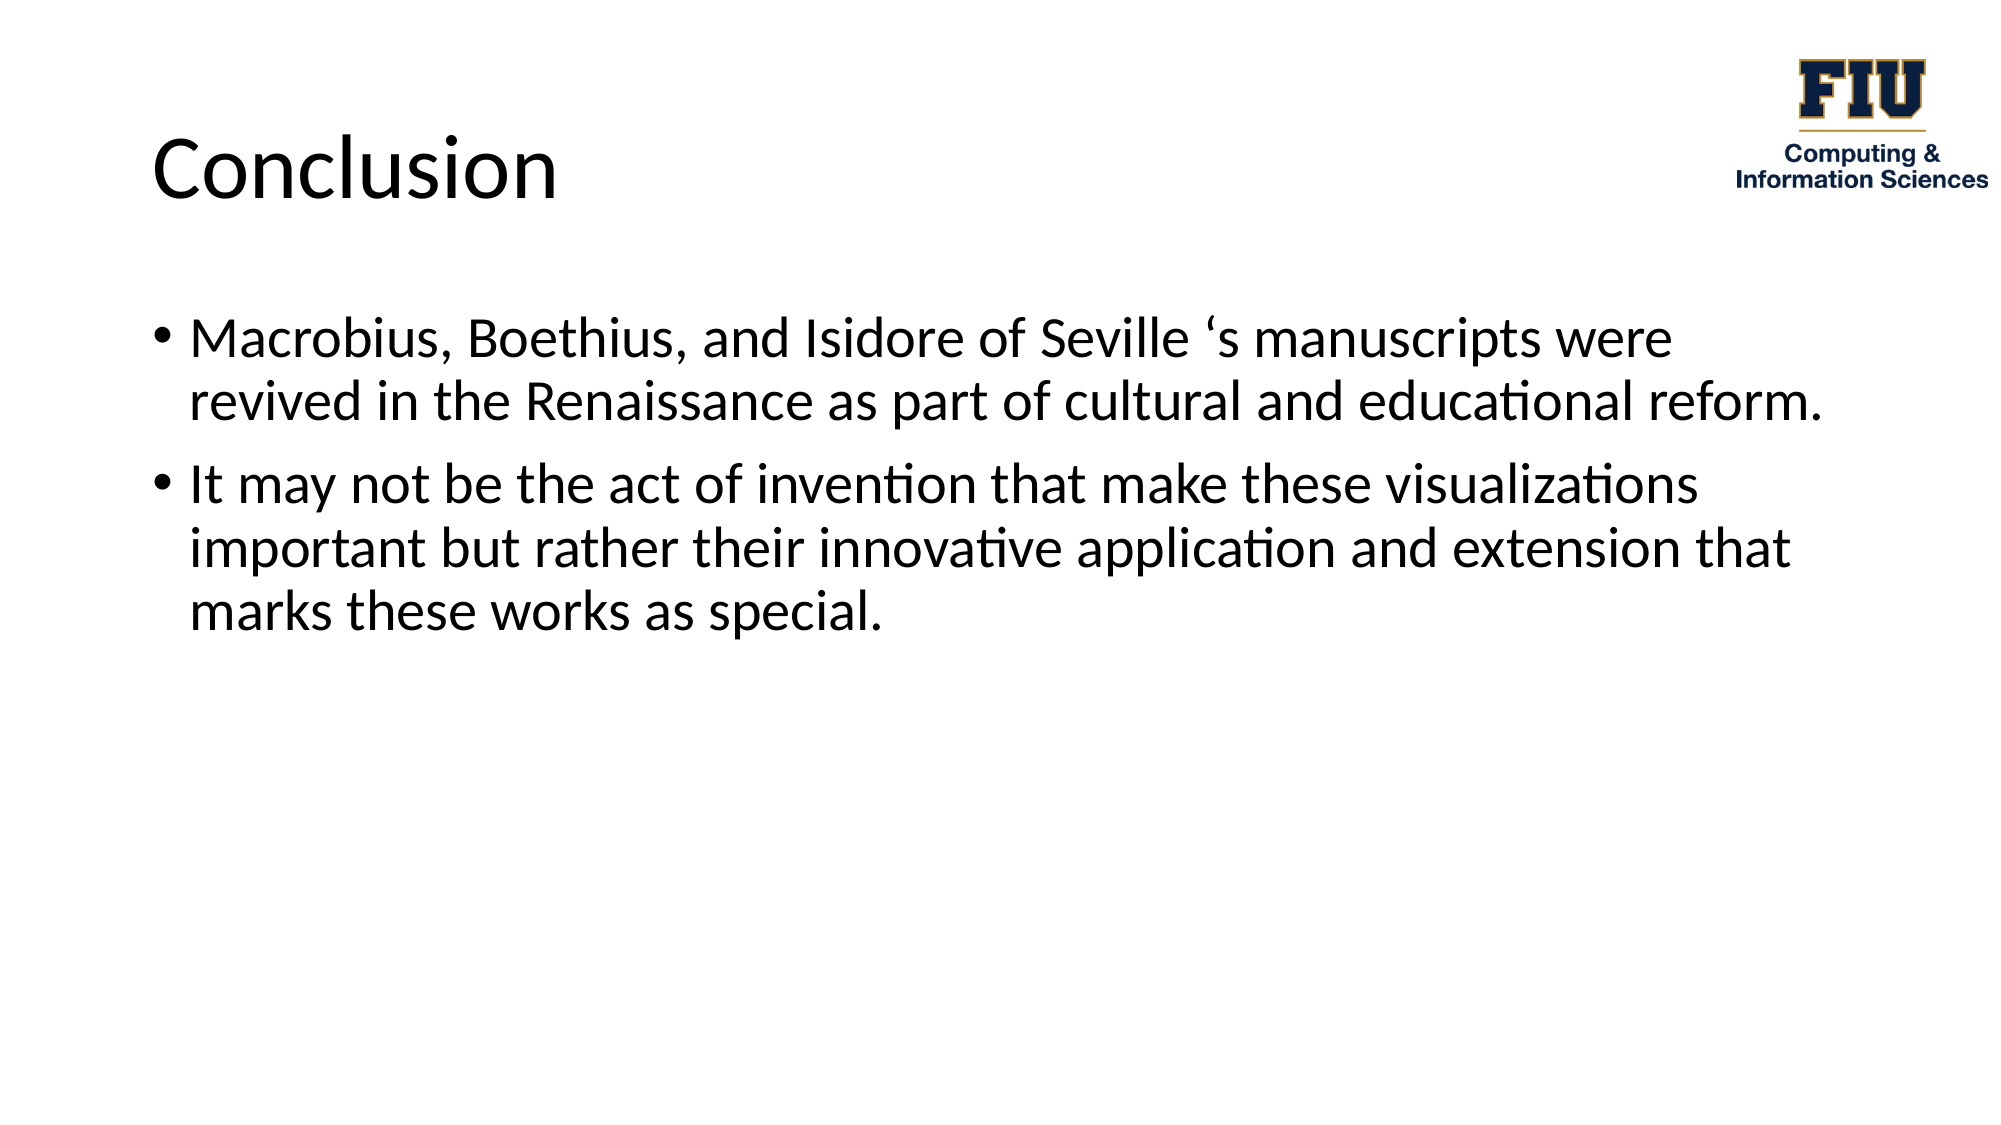

# Conclusion
Macrobius, Boethius, and Isidore of Seville ‘s manuscripts were revived in the Renaissance as part of cultural and educational reform.
It may not be the act of invention that make these visualizations important but rather their innovative application and extension that marks these works as special.